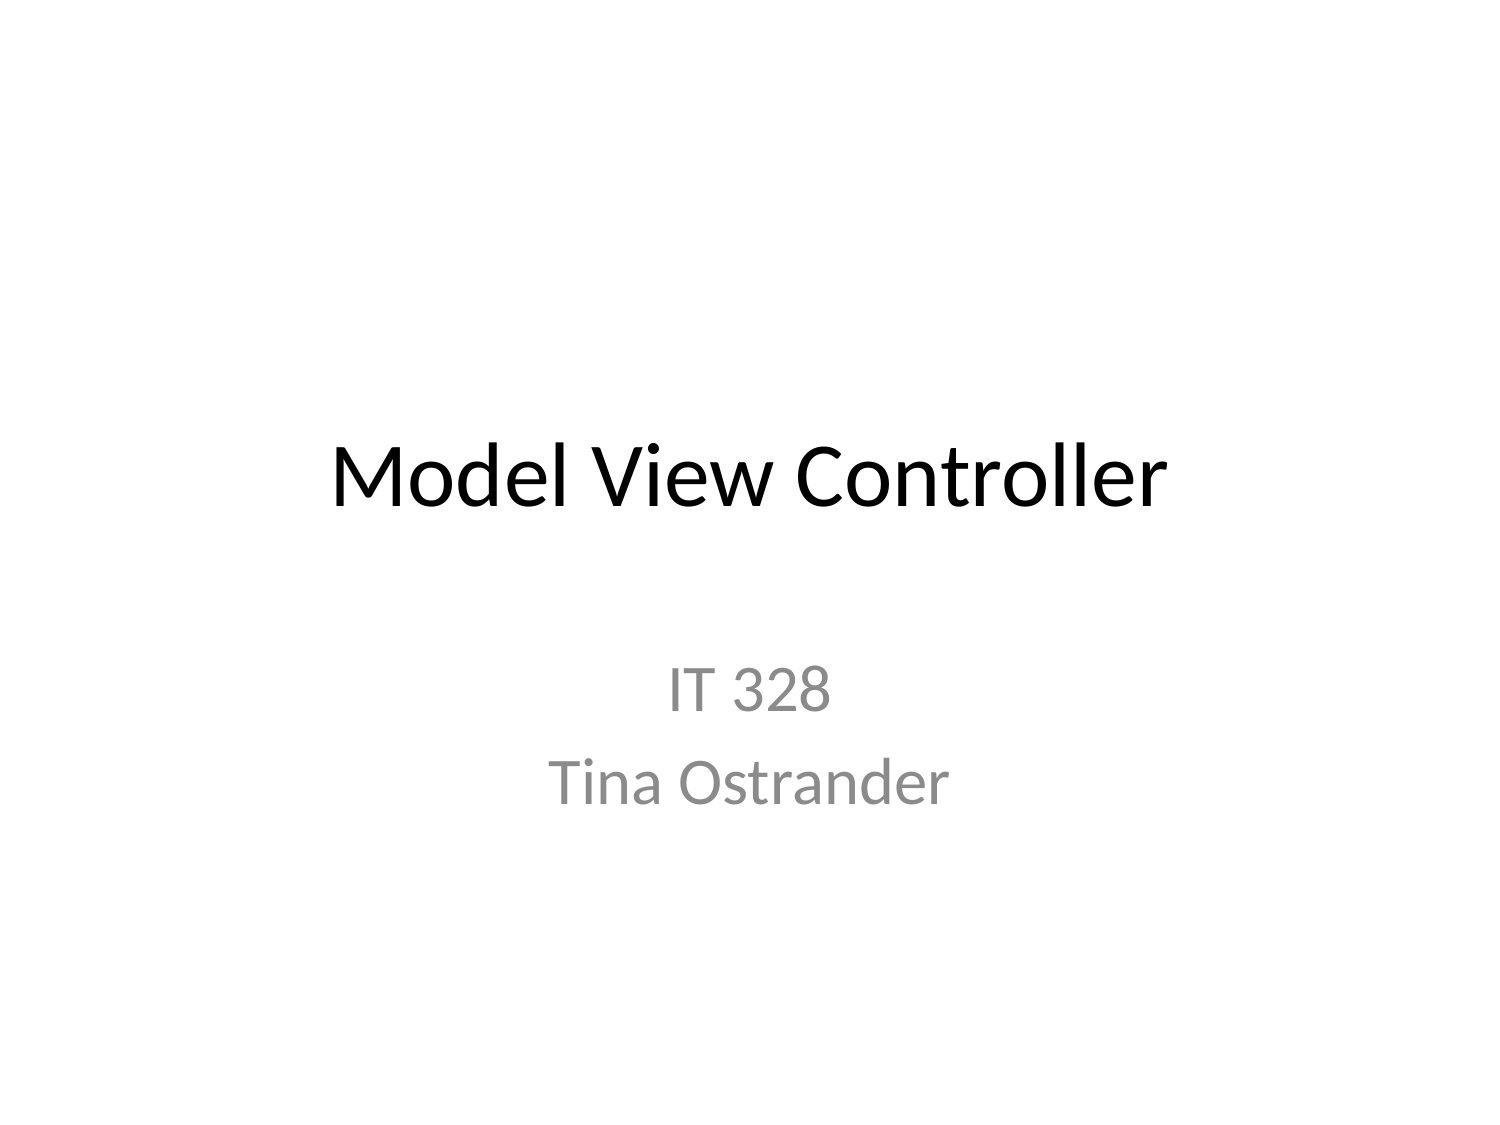

# Model View Controller
IT 328
Tina Ostrander